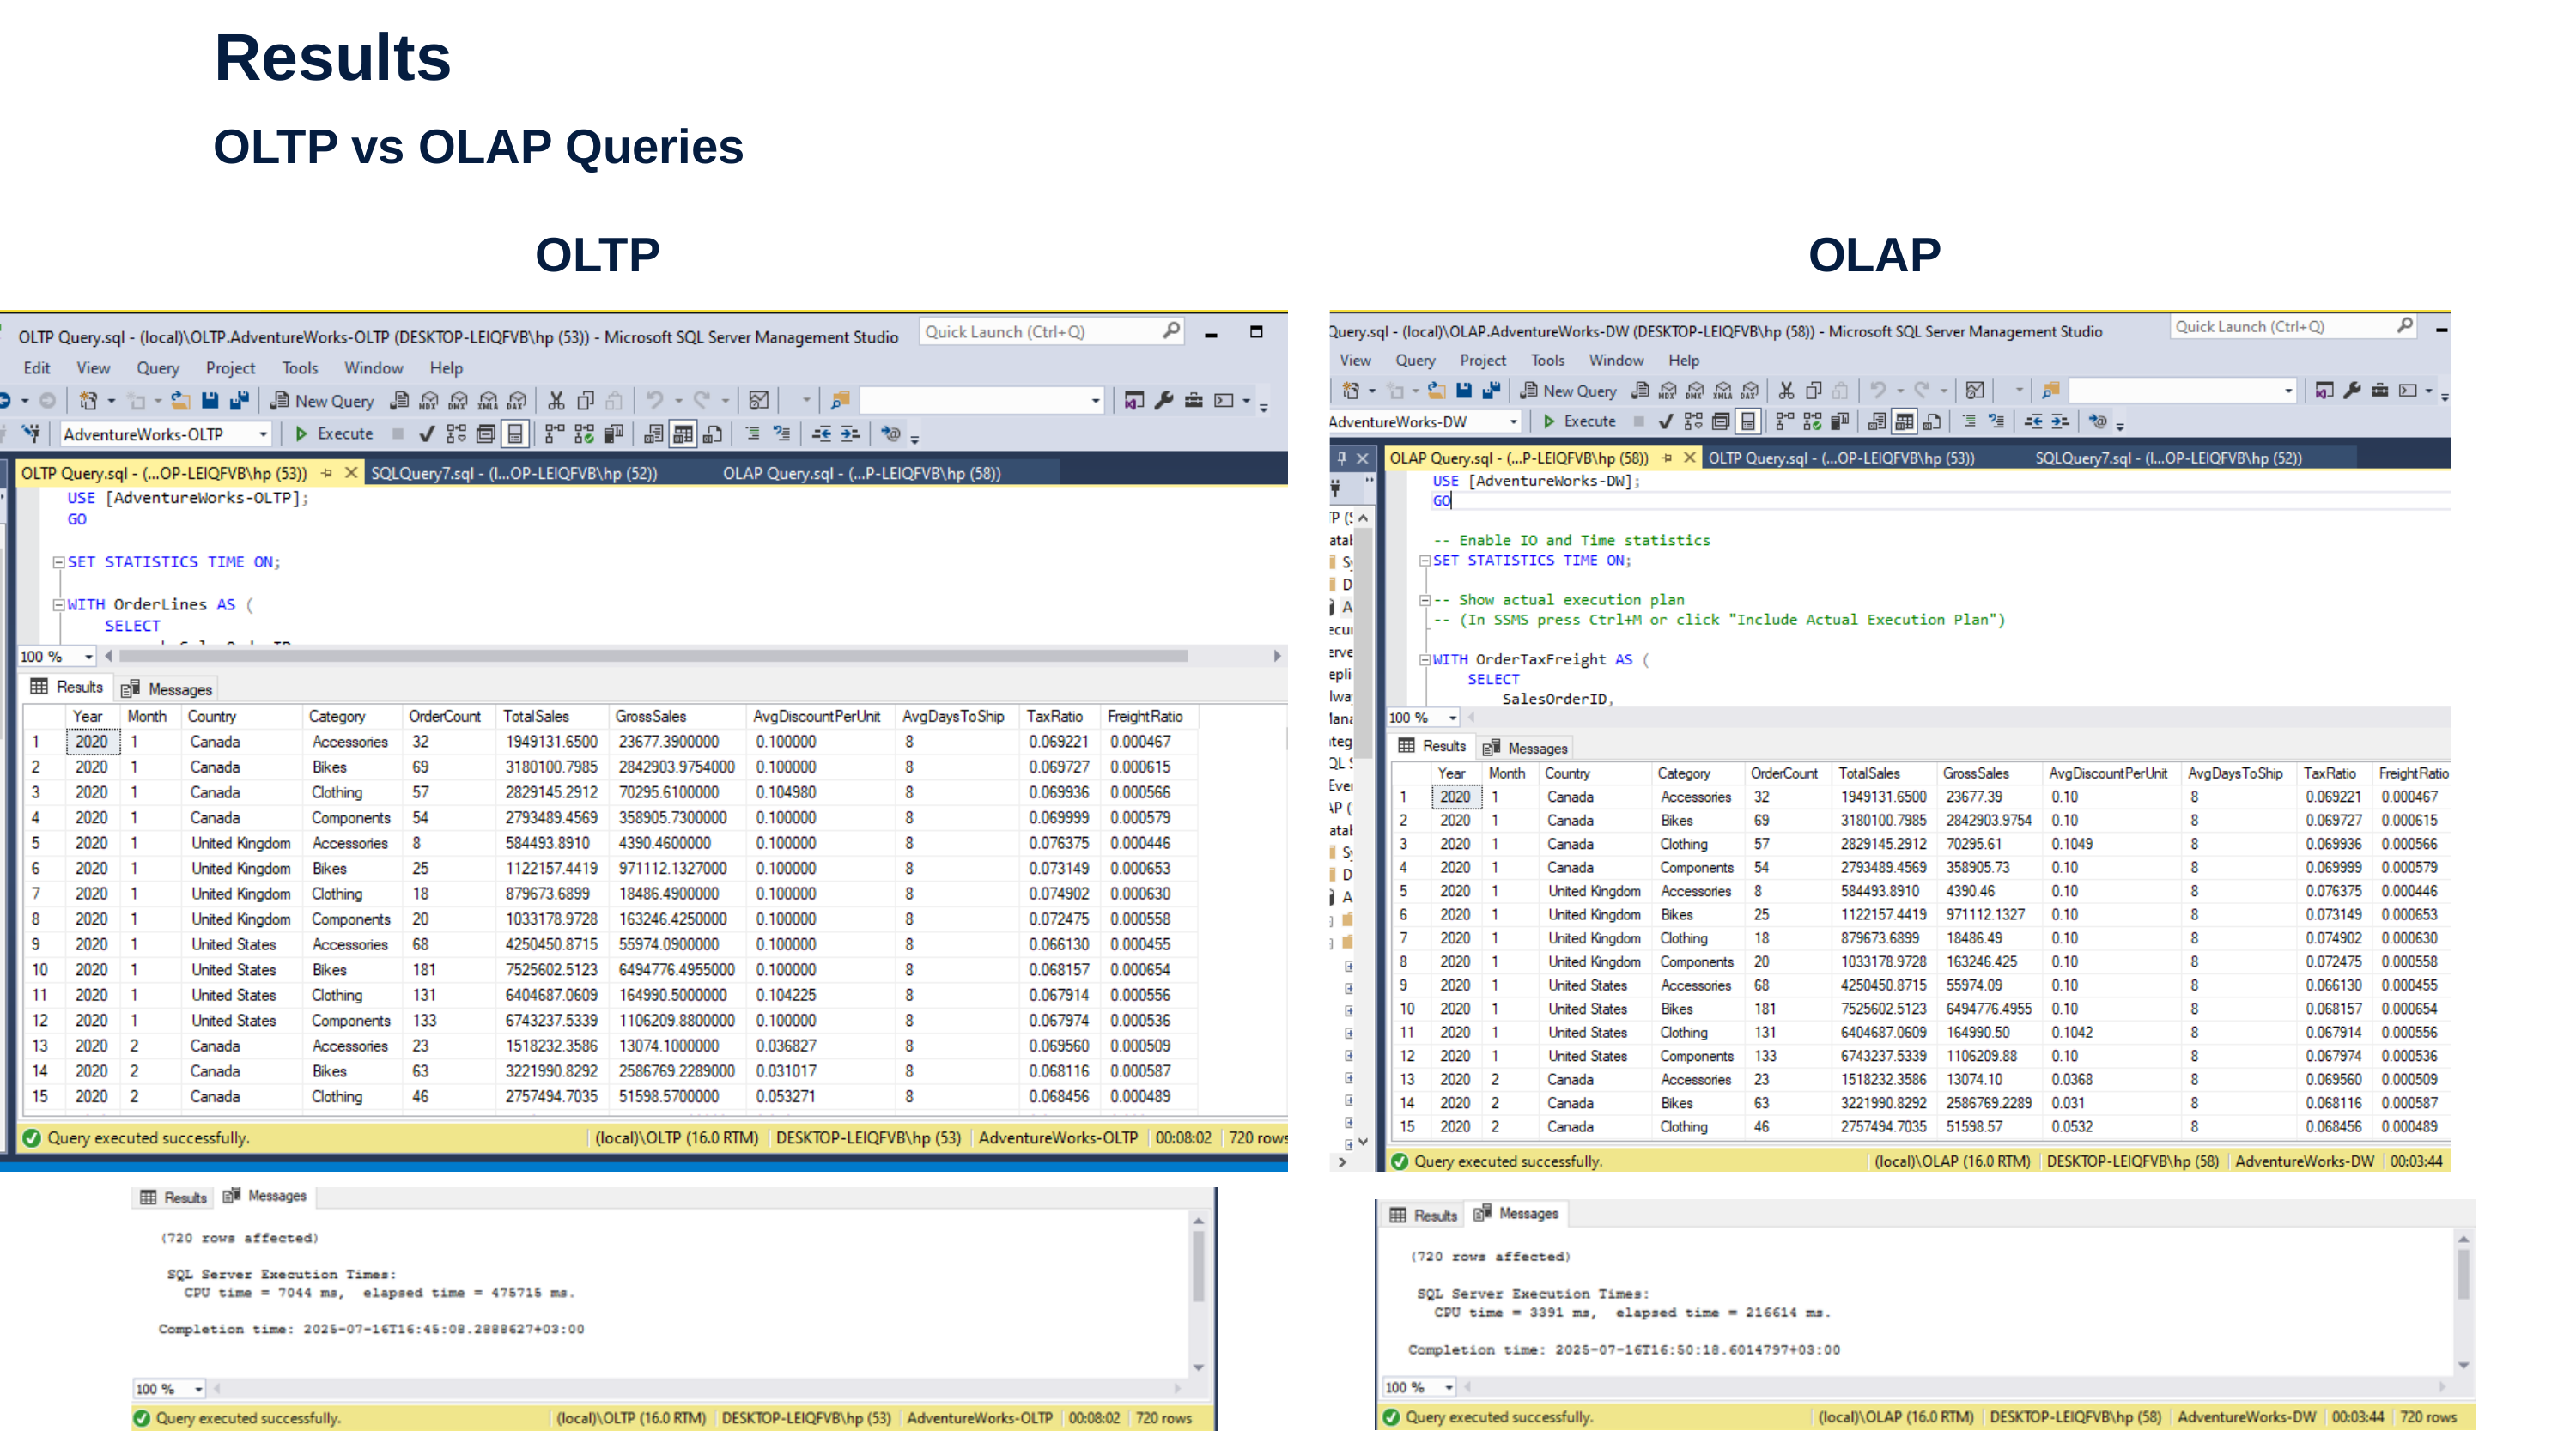

Results
OLTP vs OLAP Queries
OLTP
OLAP